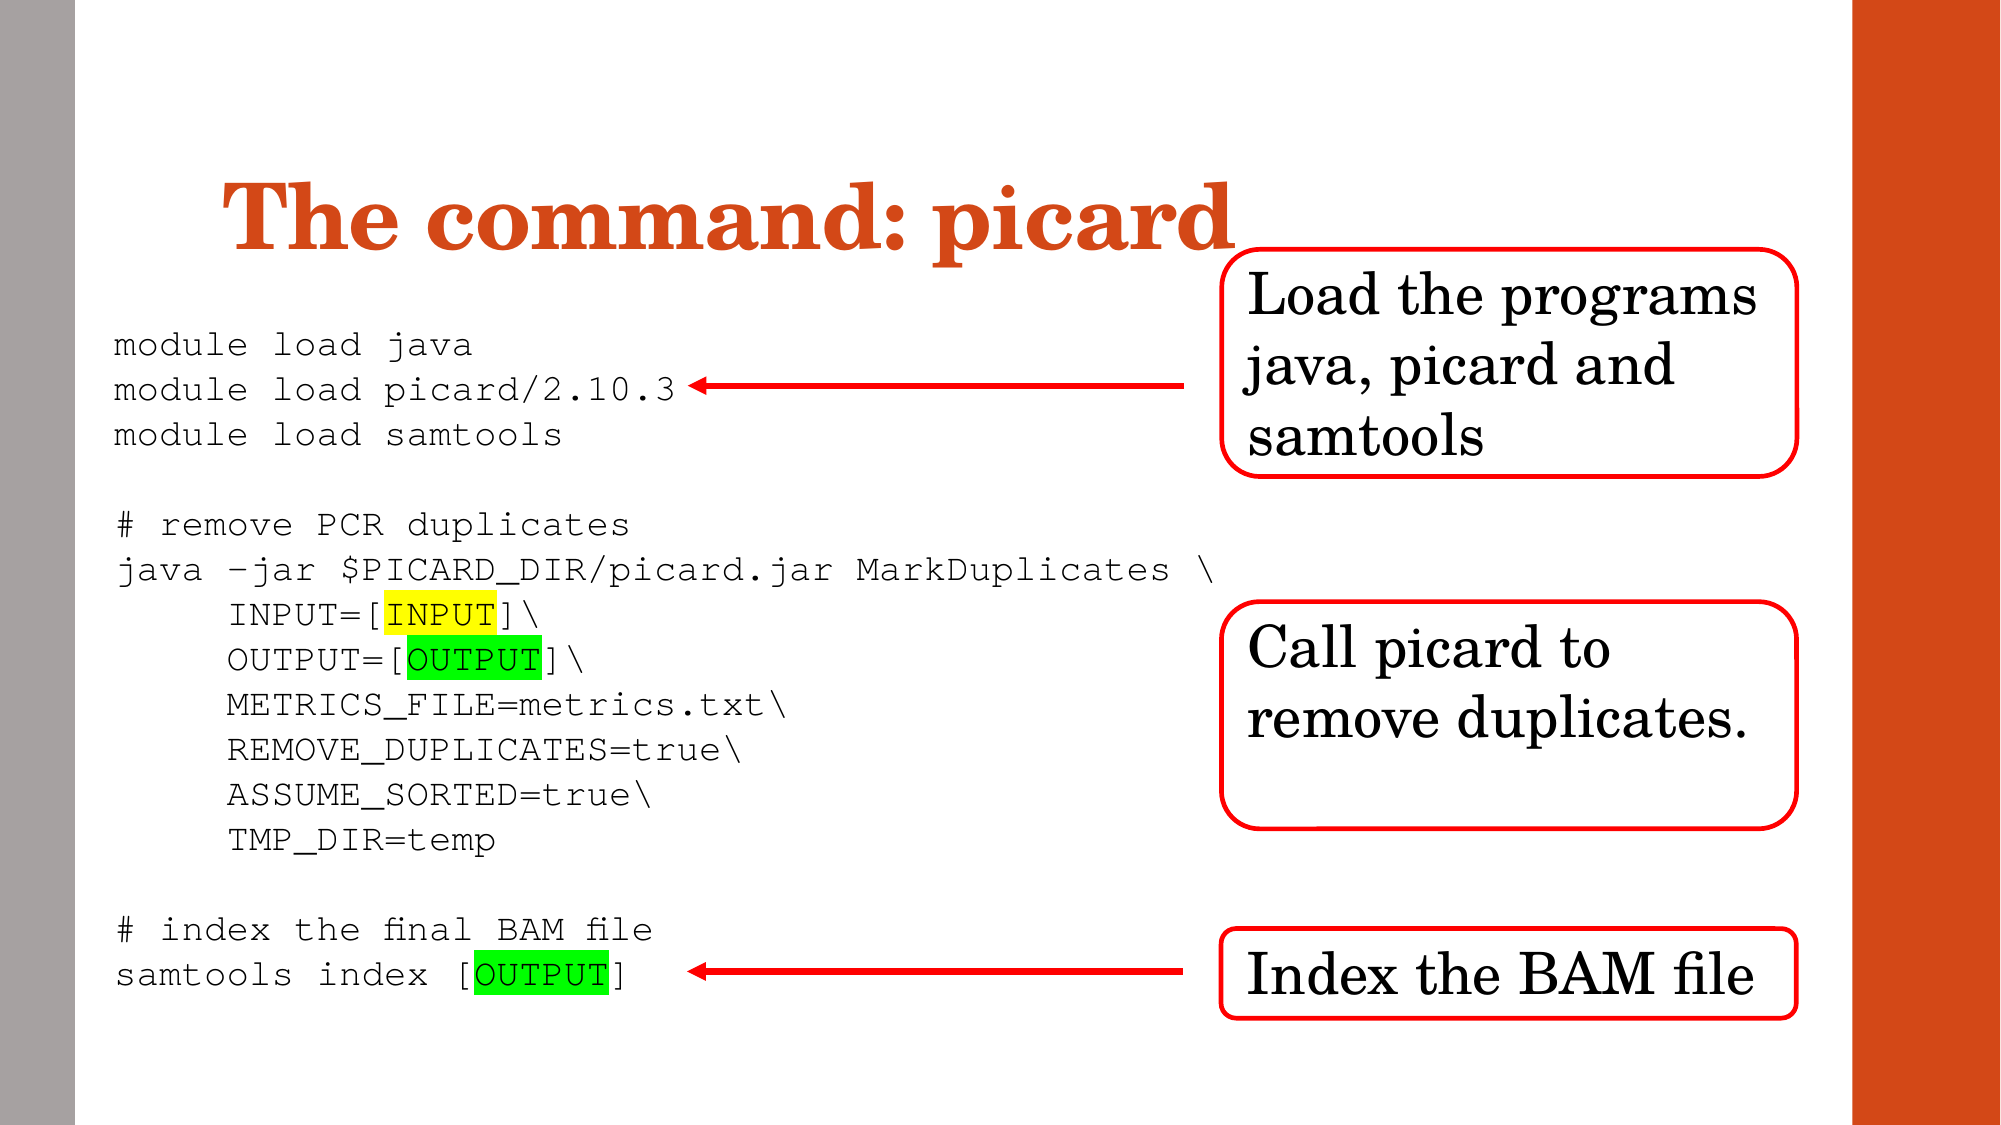

# The command: picard

Load the programs java, picard and samtools
module load java
module load picard/2.10.3
module load samtools

# remove PCR duplicates
java -jar $PICARD_DIR/picard.jar MarkDuplicates \
     INPUT=[INPUT]\
     OUTPUT=[OUTPUT]\
     METRICS_FILE=metrics.txt\
     REMOVE_DUPLICATES=true\
     ASSUME_SORTED=true\
     TMP_DIR=temp

# index the final BAM file
samtools index [OUTPUT]

Call picard to remove duplicates.

Index the BAM file